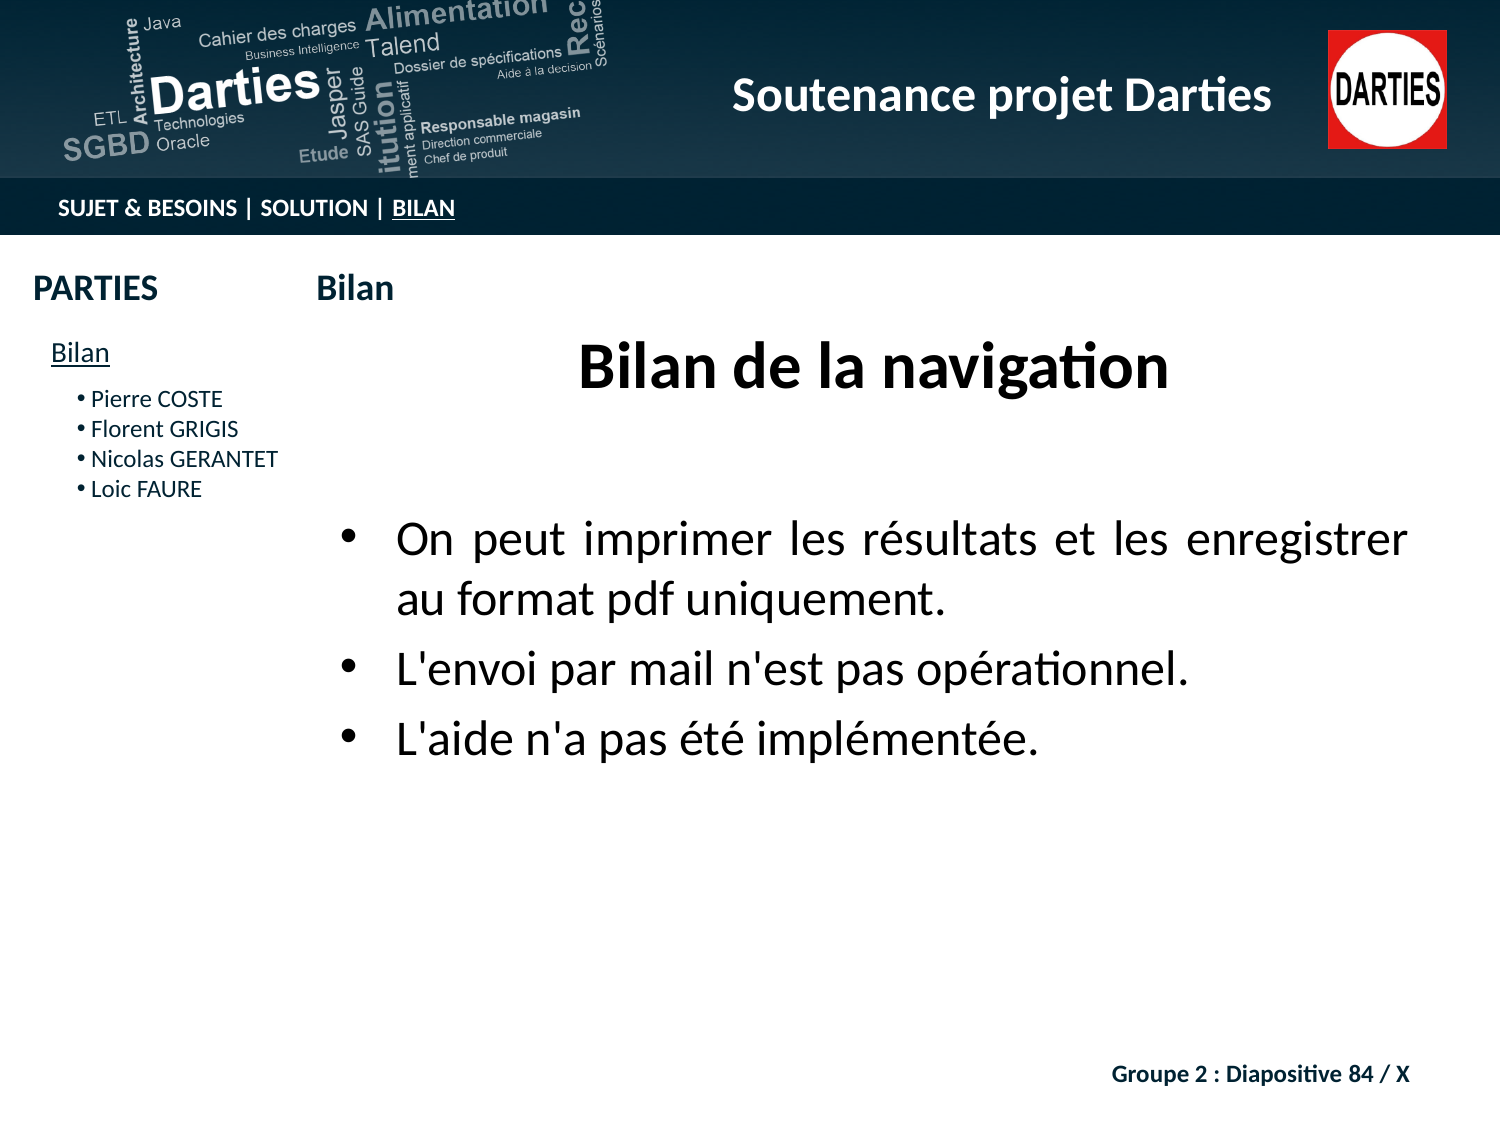

Bilan de la navigation

On peut imprimer les résultats et les enregistrer au format pdf uniquement.
L'envoi par mail n'est pas opérationnel.
L'aide n'a pas été implémentée.
Groupe 2 : Diapositive 84 / X